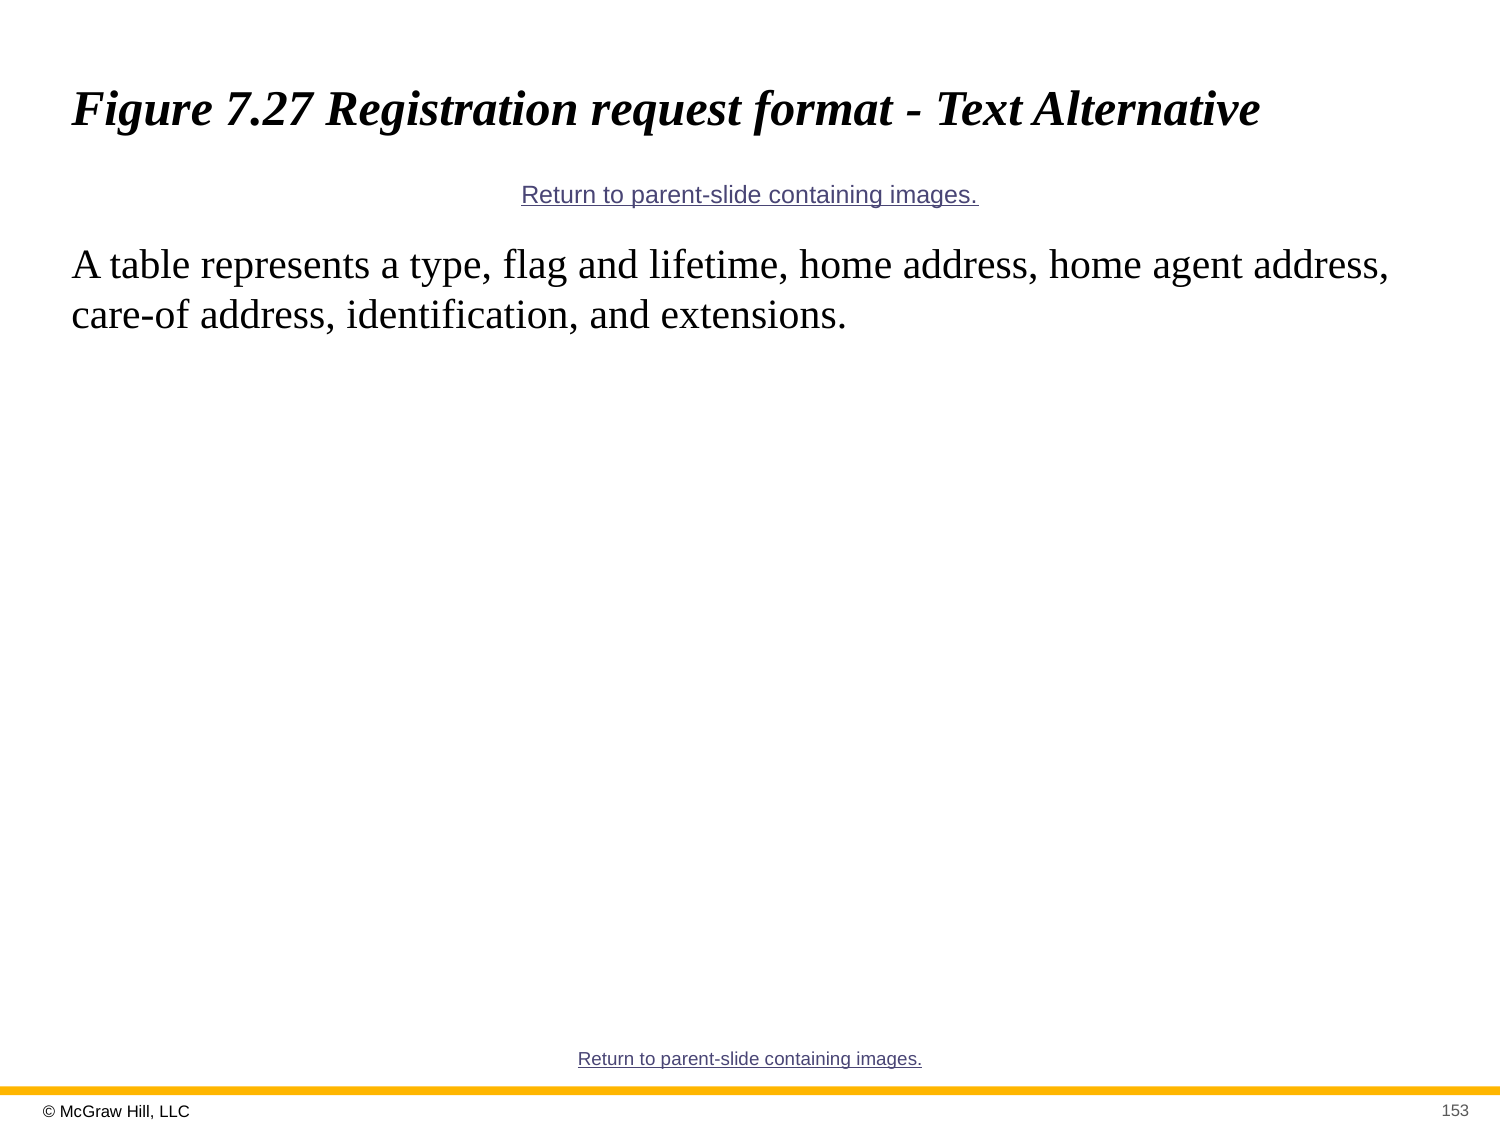

# Figure 7.27 Registration request format - Text Alternative
Return to parent-slide containing images.
A table represents a type, flag and lifetime, home address, home agent address, care-of address, identification, and extensions.
Return to parent-slide containing images.
153